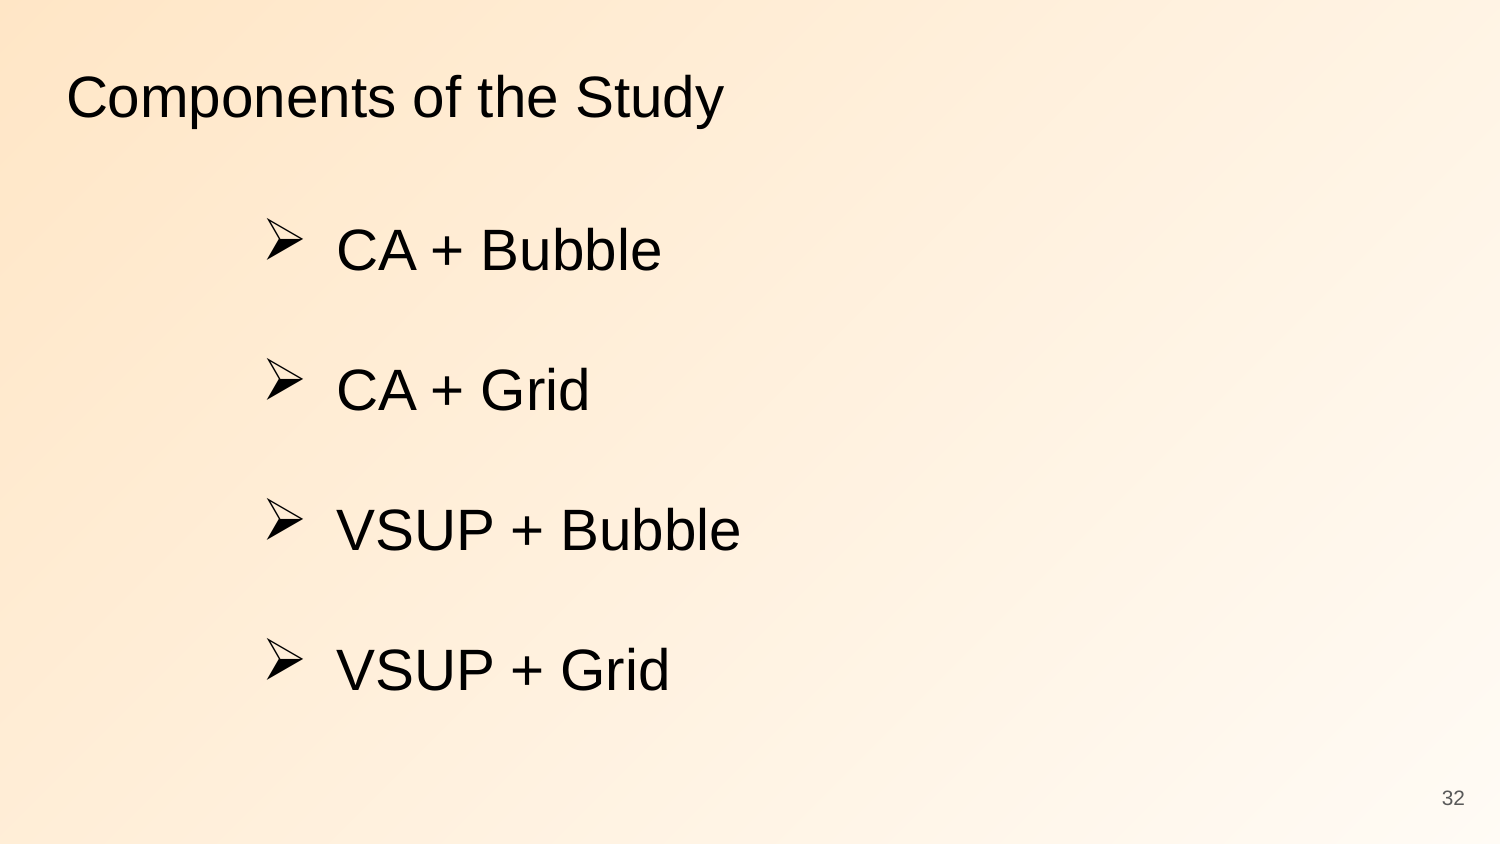

# Components of the Study
CA + Bubble
CA + Grid
VSUP + Bubble
VSUP + Grid
32